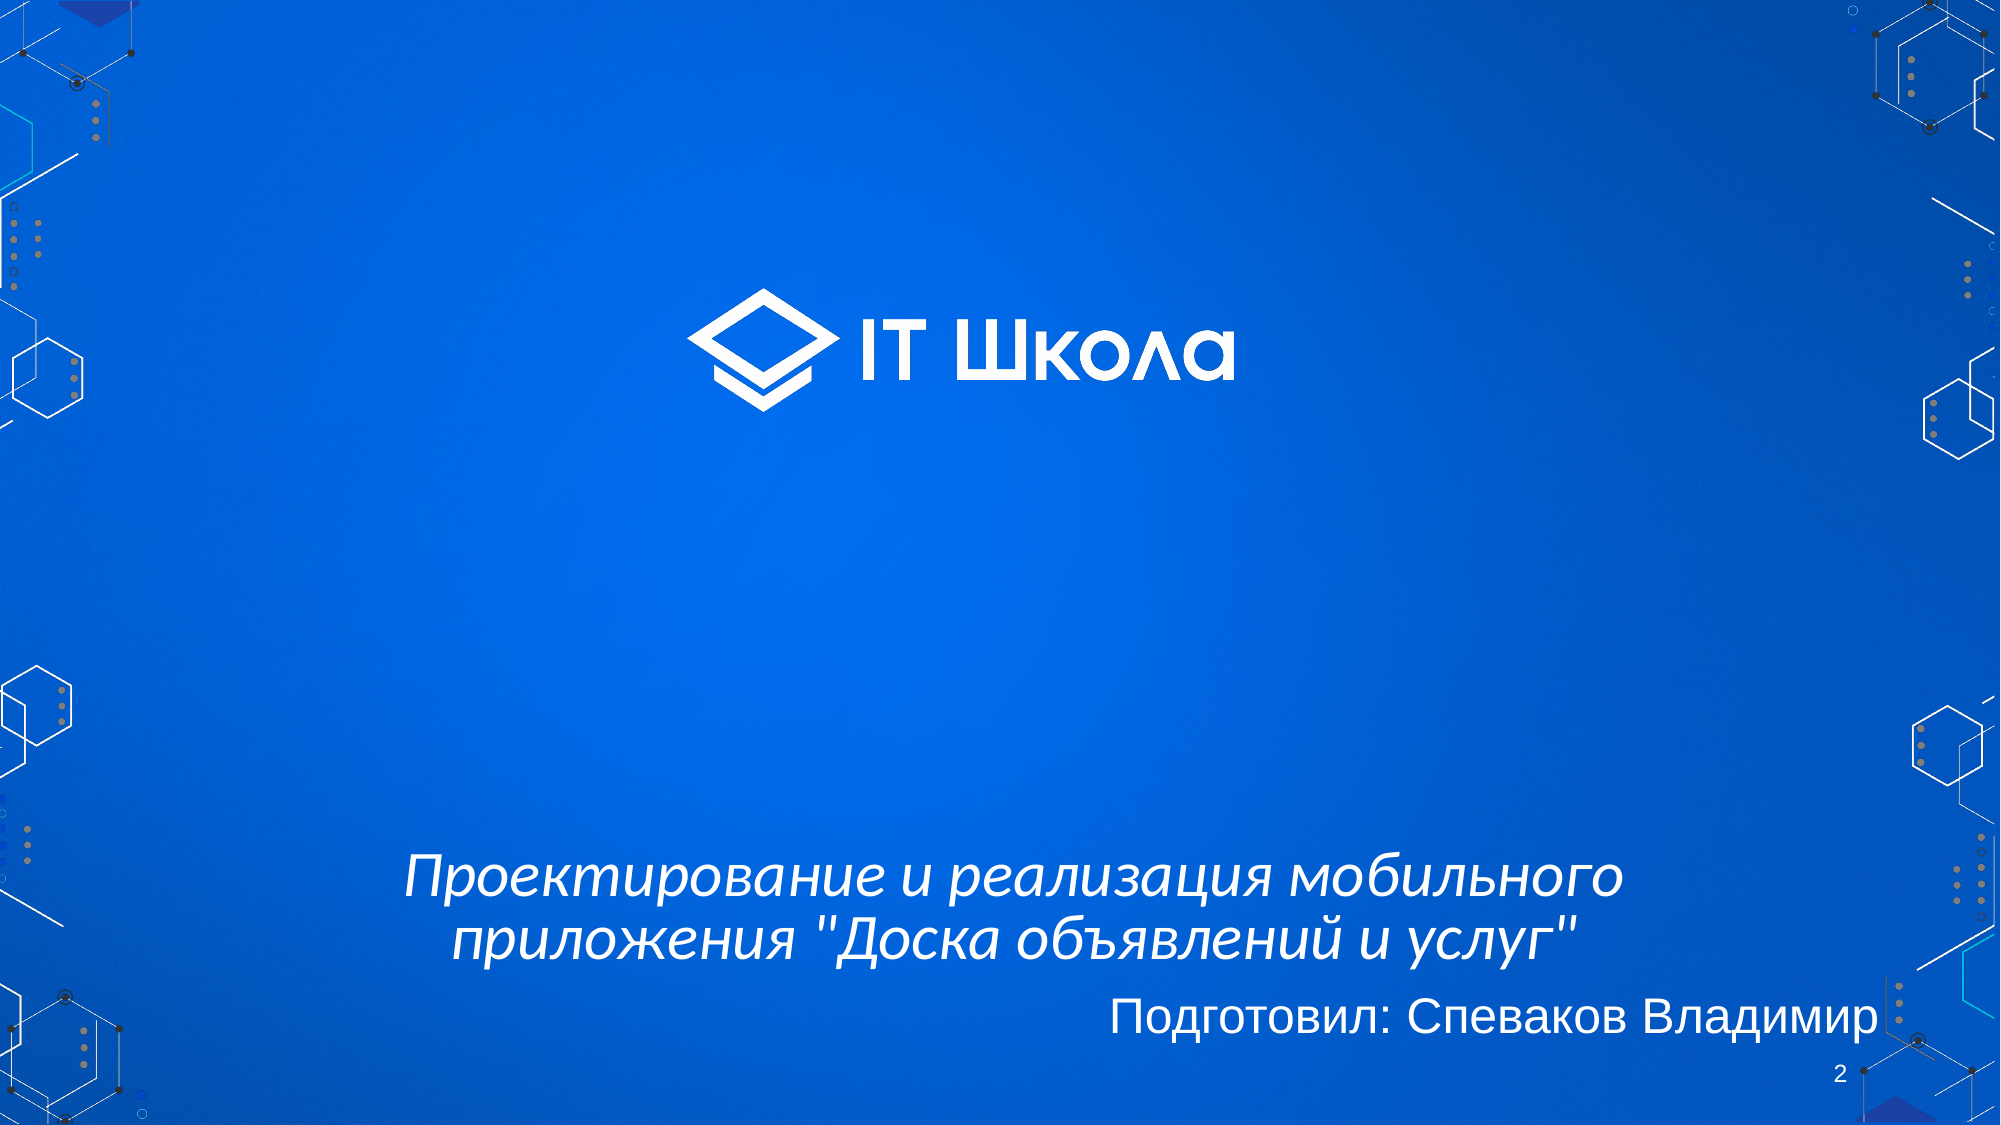

# Проектирование и реализация мобильного приложения "Доска объявлений и услуг"
Подготовил: Спеваков Владимир
2